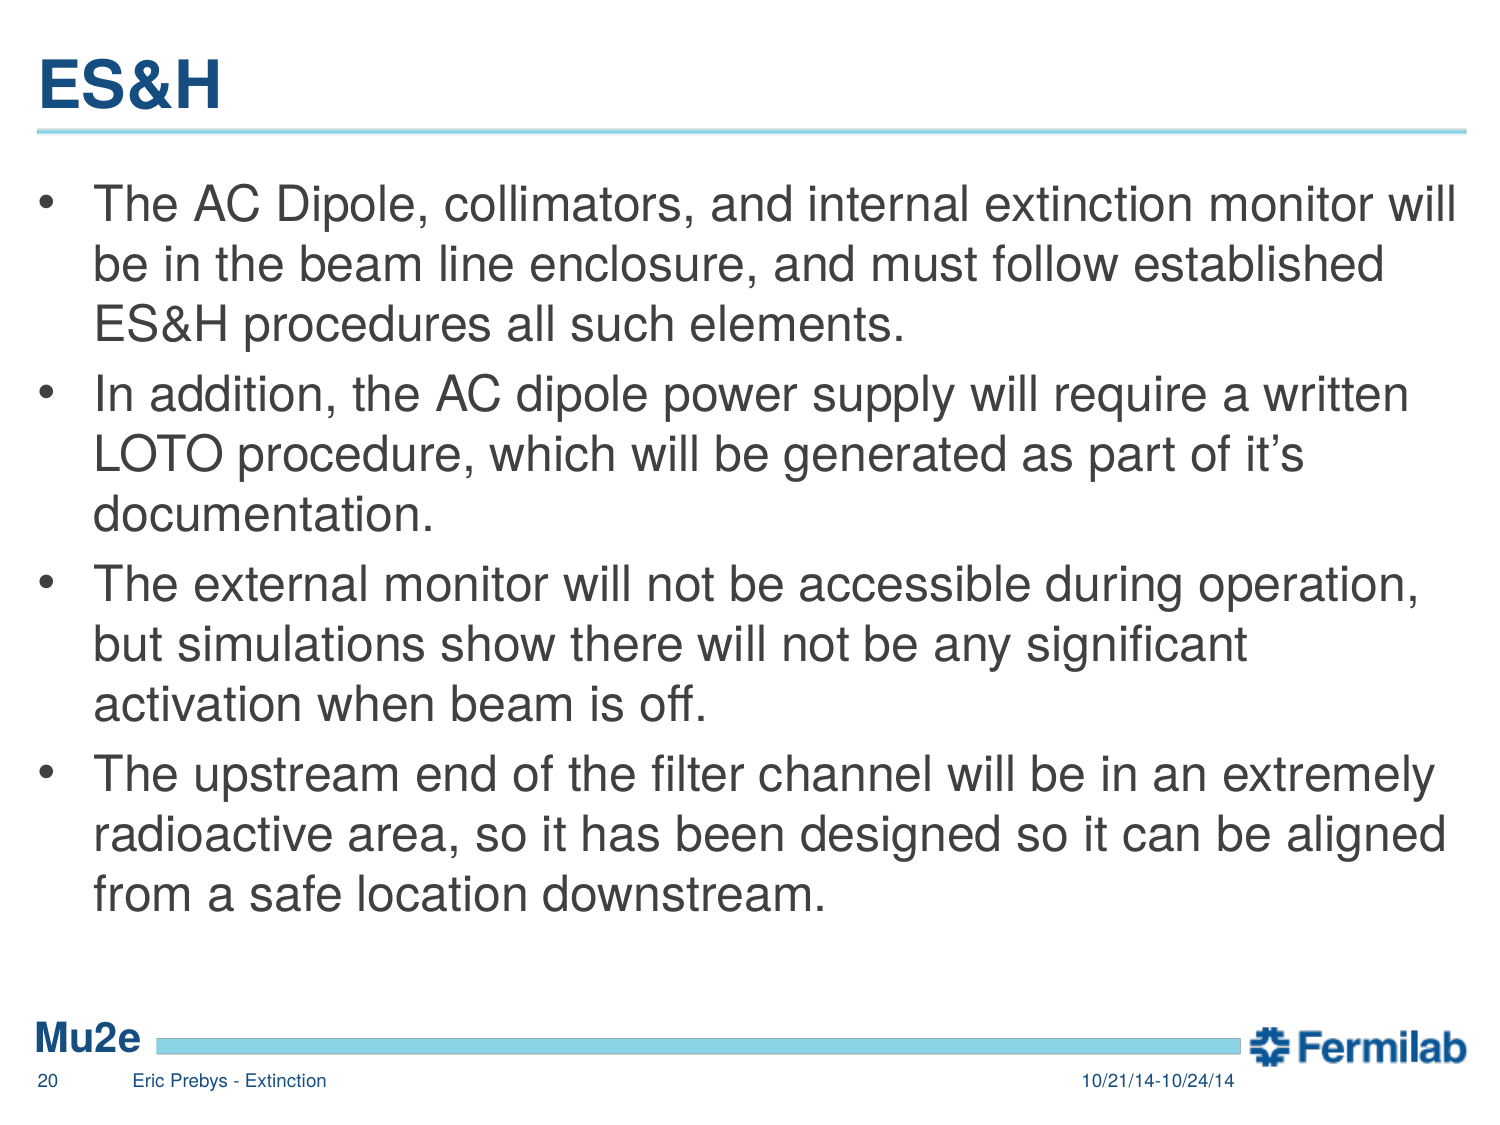

# ES&H
The AC Dipole, collimators, and internal extinction monitor will be in the beam line enclosure, and must follow established ES&H procedures all such elements.
In addition, the AC dipole power supply will require a written LOTO procedure, which will be generated as part of it’s documentation.
The external monitor will not be accessible during operation, but simulations show there will not be any significant activation when beam is off.
The upstream end of the filter channel will be in an extremely radioactive area, so it has been designed so it can be aligned from a safe location downstream.
20
Eric Prebys - Extinction
10/21/14-10/24/14